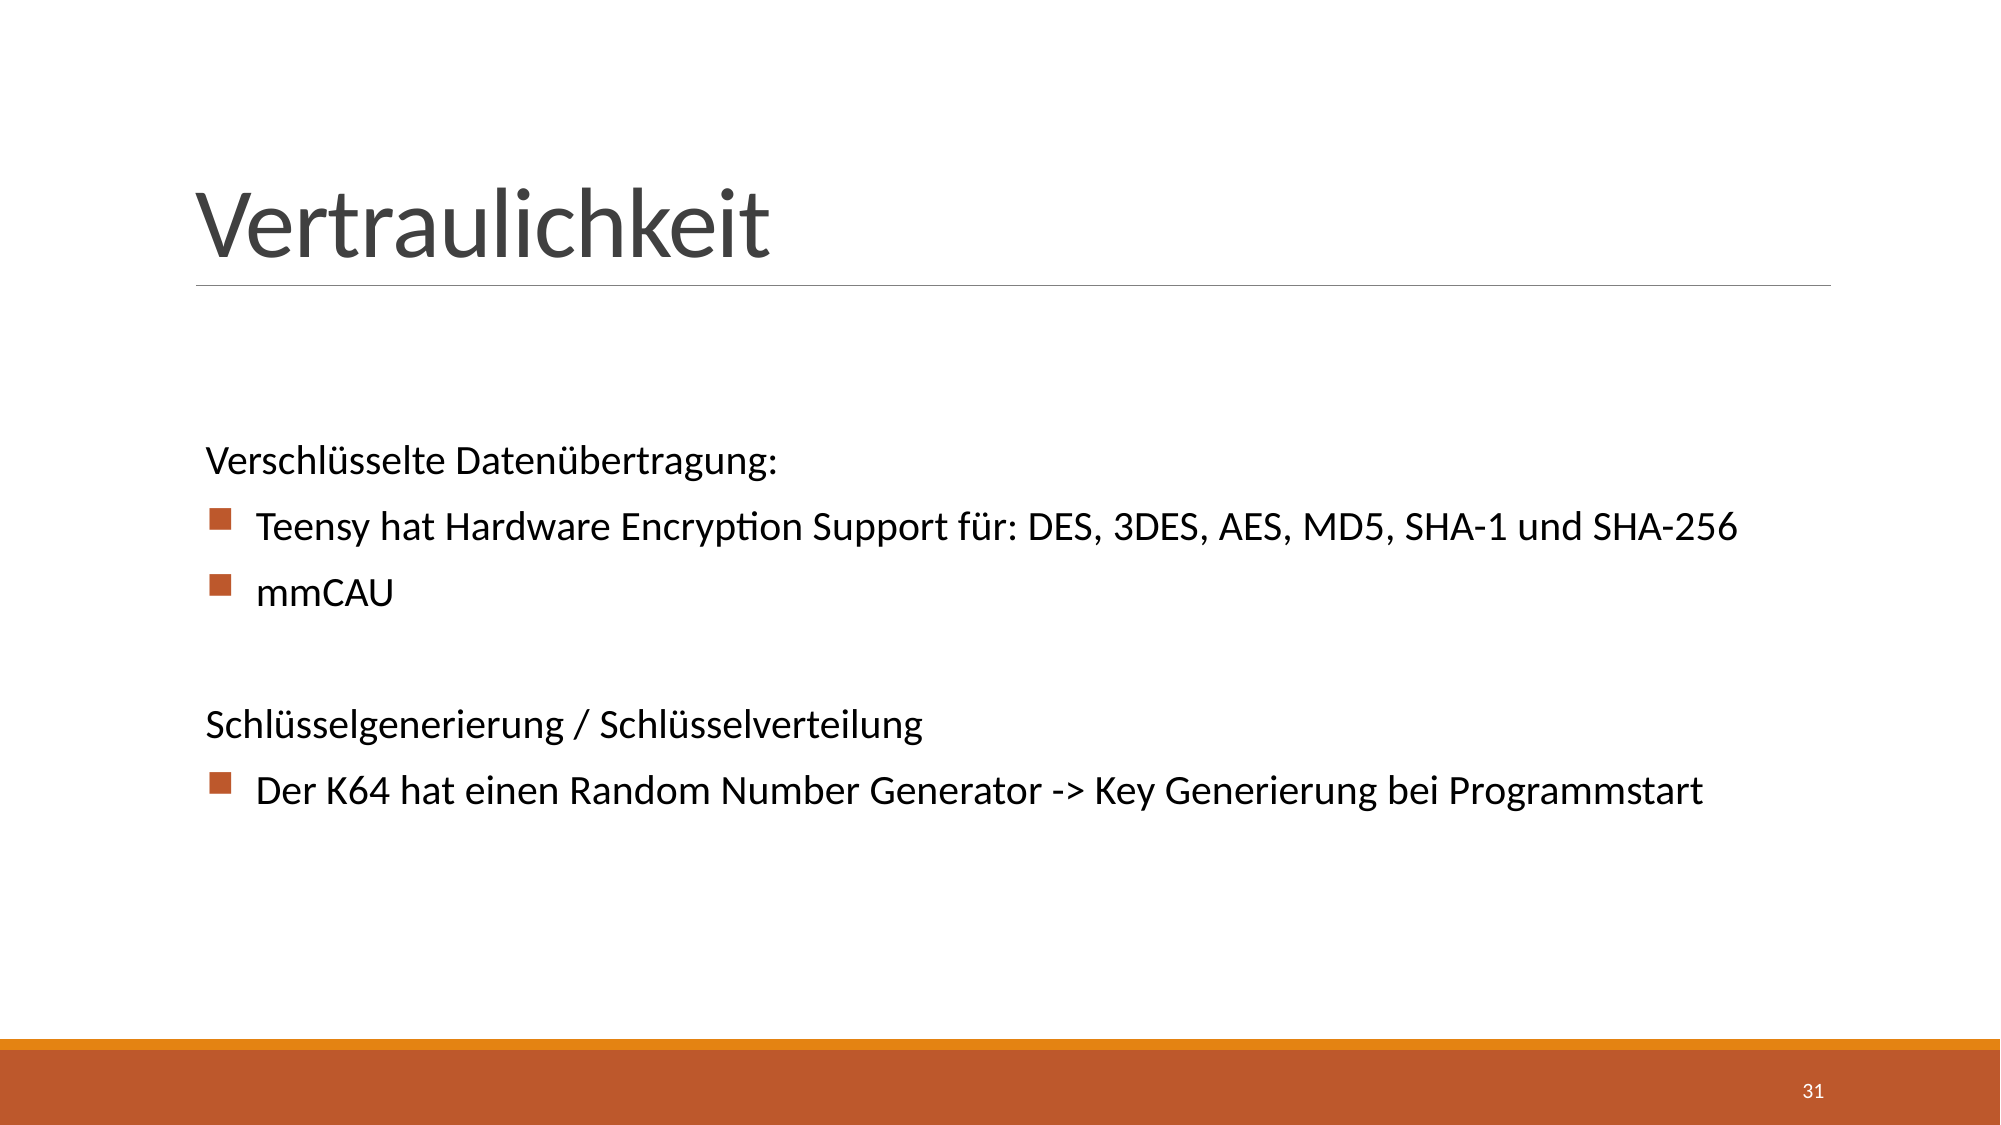

# Vertraulichkeit
Verschlüsselte Datenübertragung:
Teensy hat Hardware Encryption Support für: DES, 3DES, AES, MD5, SHA-1 und SHA-256
mmCAU

Schlüsselgenerierung / Schlüsselverteilung
Der K64 hat einen Random Number Generator -> Key Generierung bei Programmstart

31